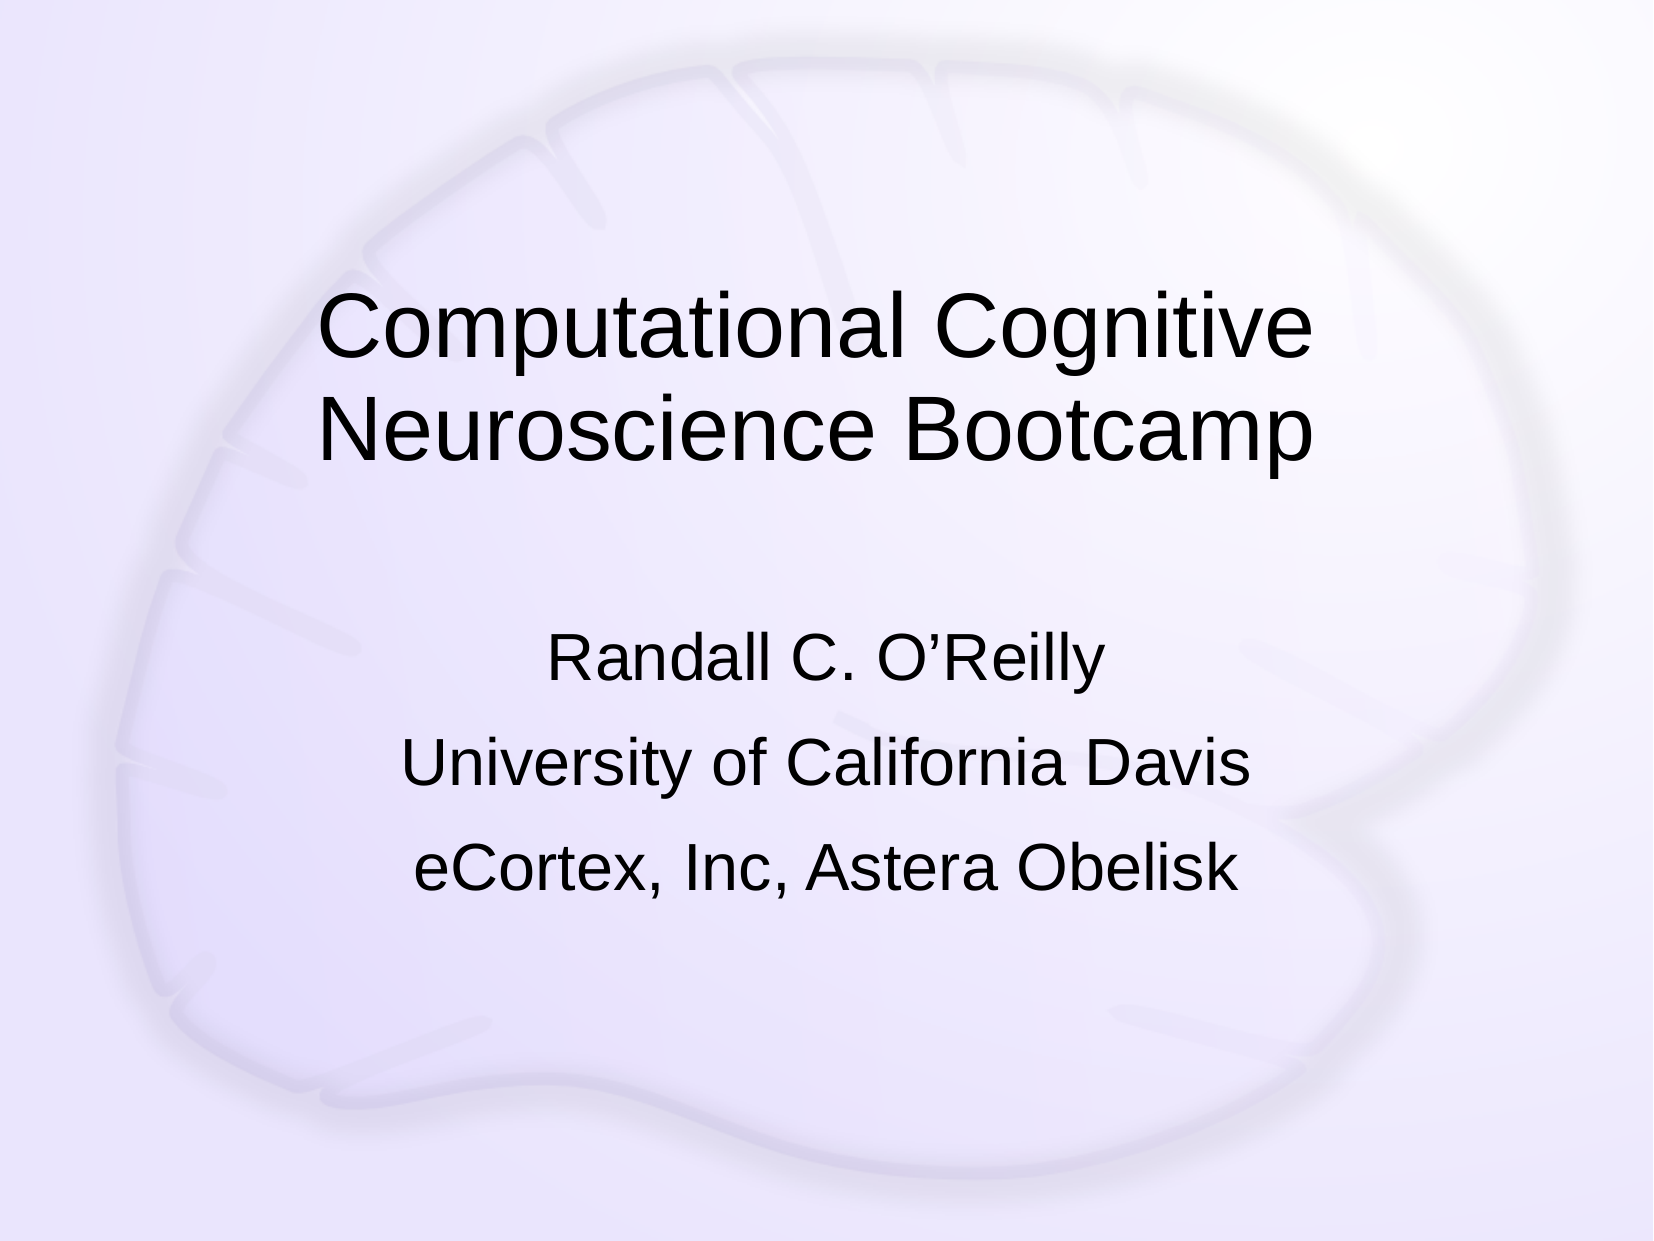

# Computational Cognitive Neuroscience Bootcamp
Randall C. O’Reilly
University of California Davis
eCortex, Inc, Astera Obelisk